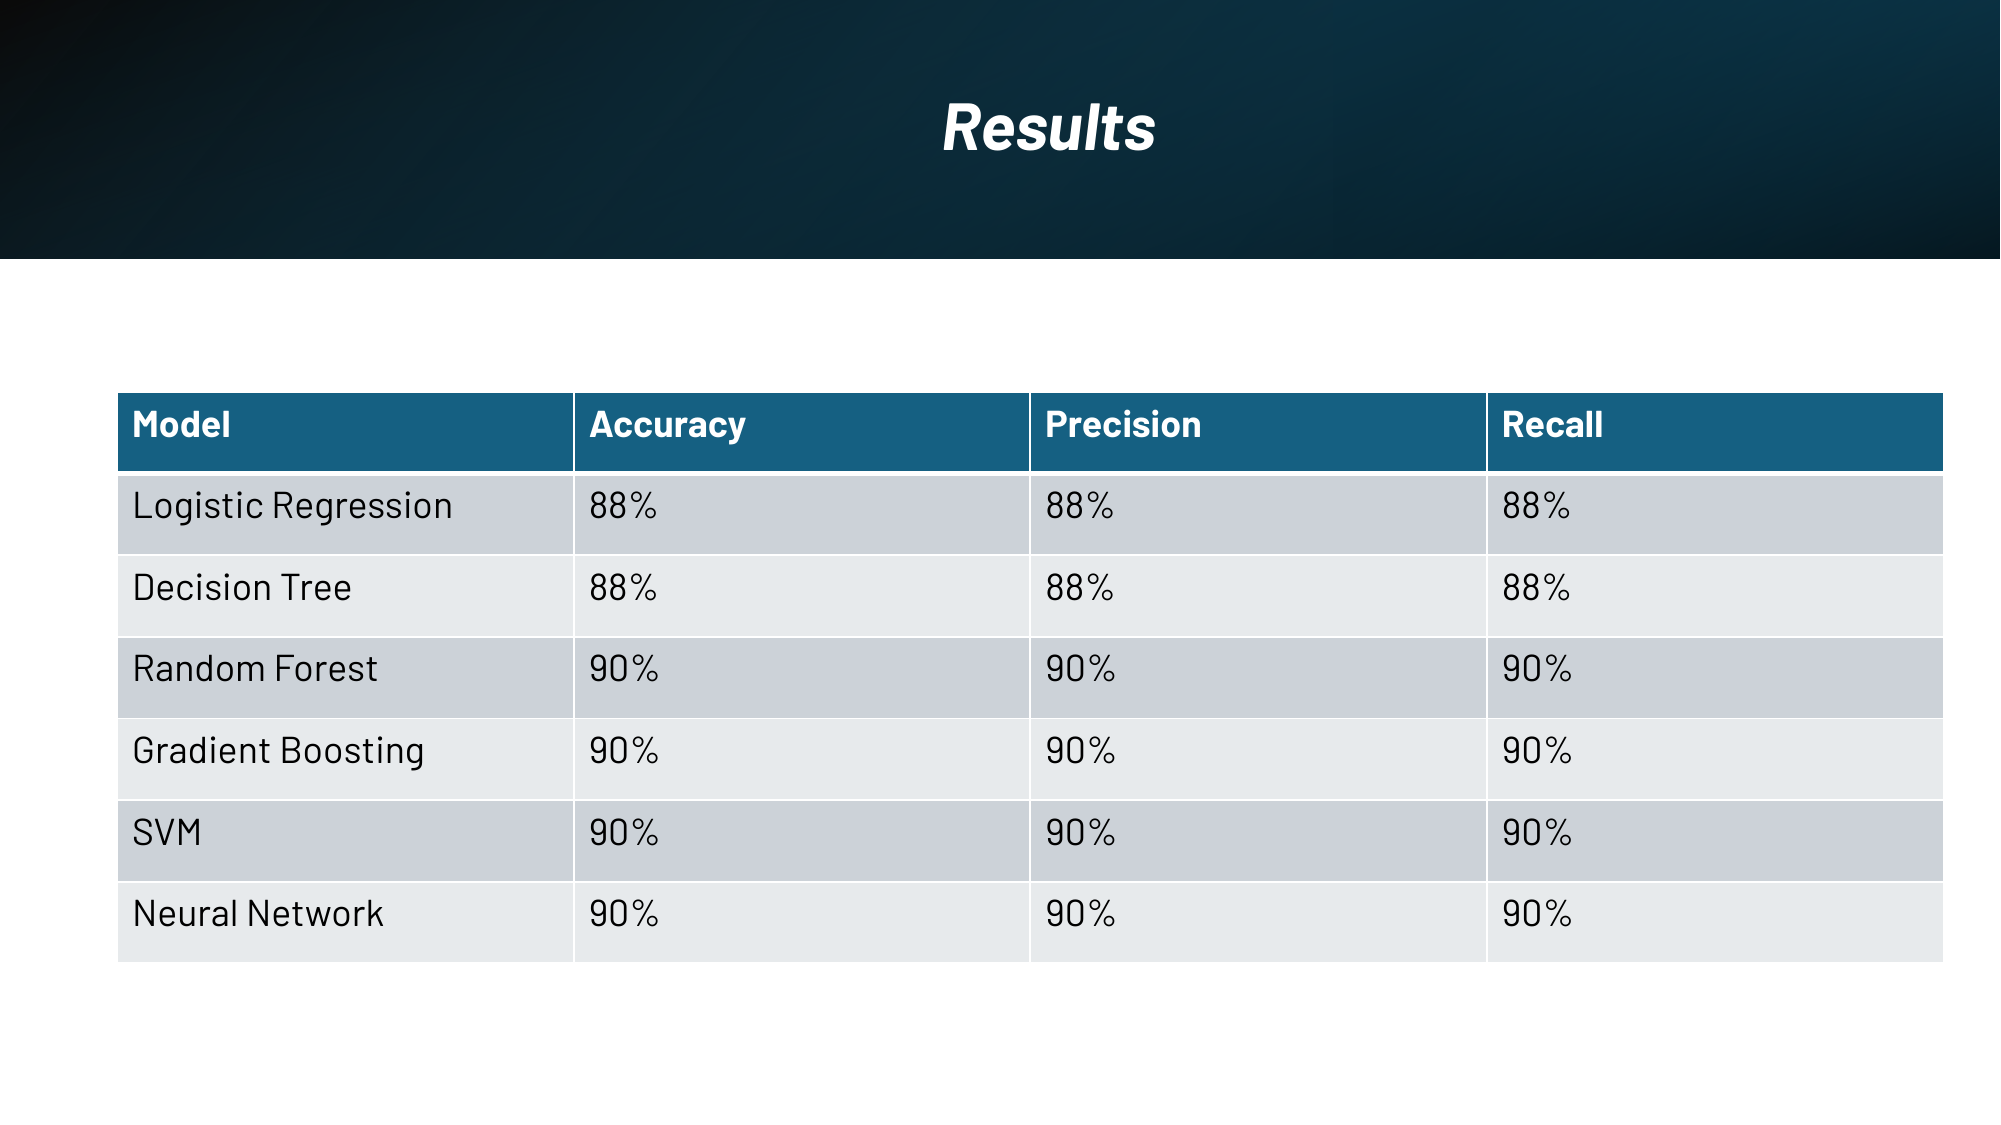

Results
| Model | Accuracy | Precision | Recall |
| --- | --- | --- | --- |
| Logistic Regression | 88% | 88% | 88% |
| Decision Tree | 88% | 88% | 88% |
| Random Forest | 90% | 90% | 90% |
| Gradient Boosting | 90% | 90% | 90% |
| SVM | 90% | 90% | 90% |
| Neural Network | 90% | 90% | 90% |